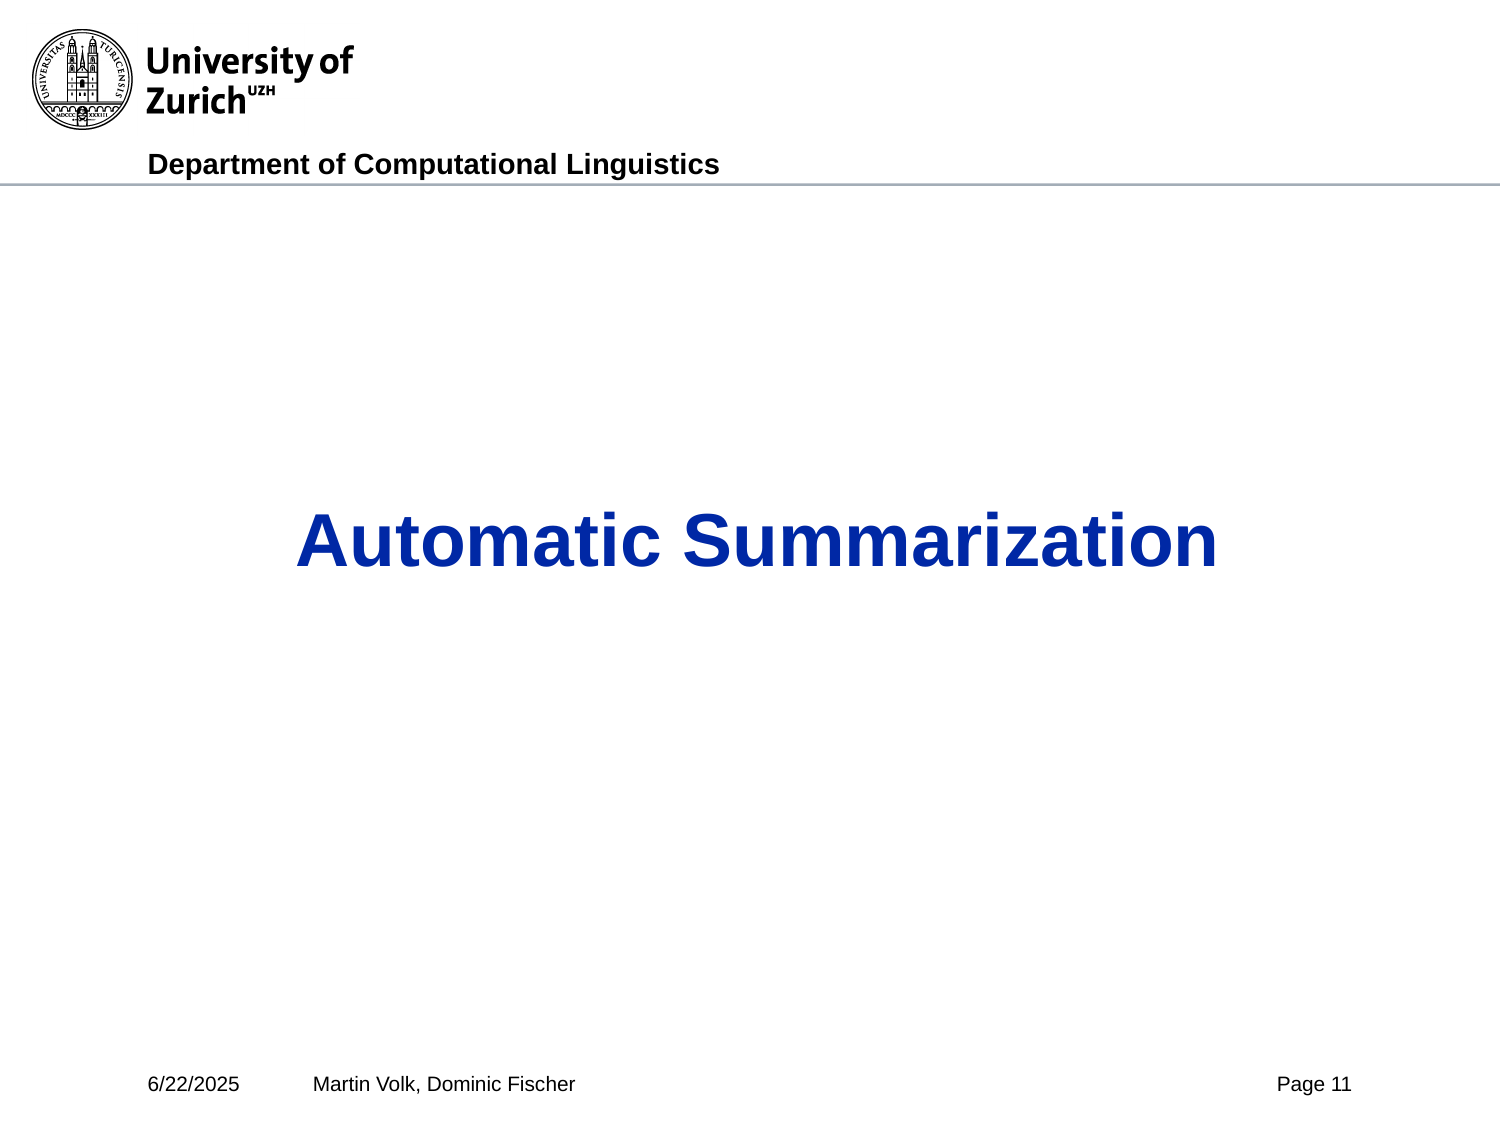

# Automatic Summarization
6/22/2025
Martin Volk, Dominic Fischer
Page 11